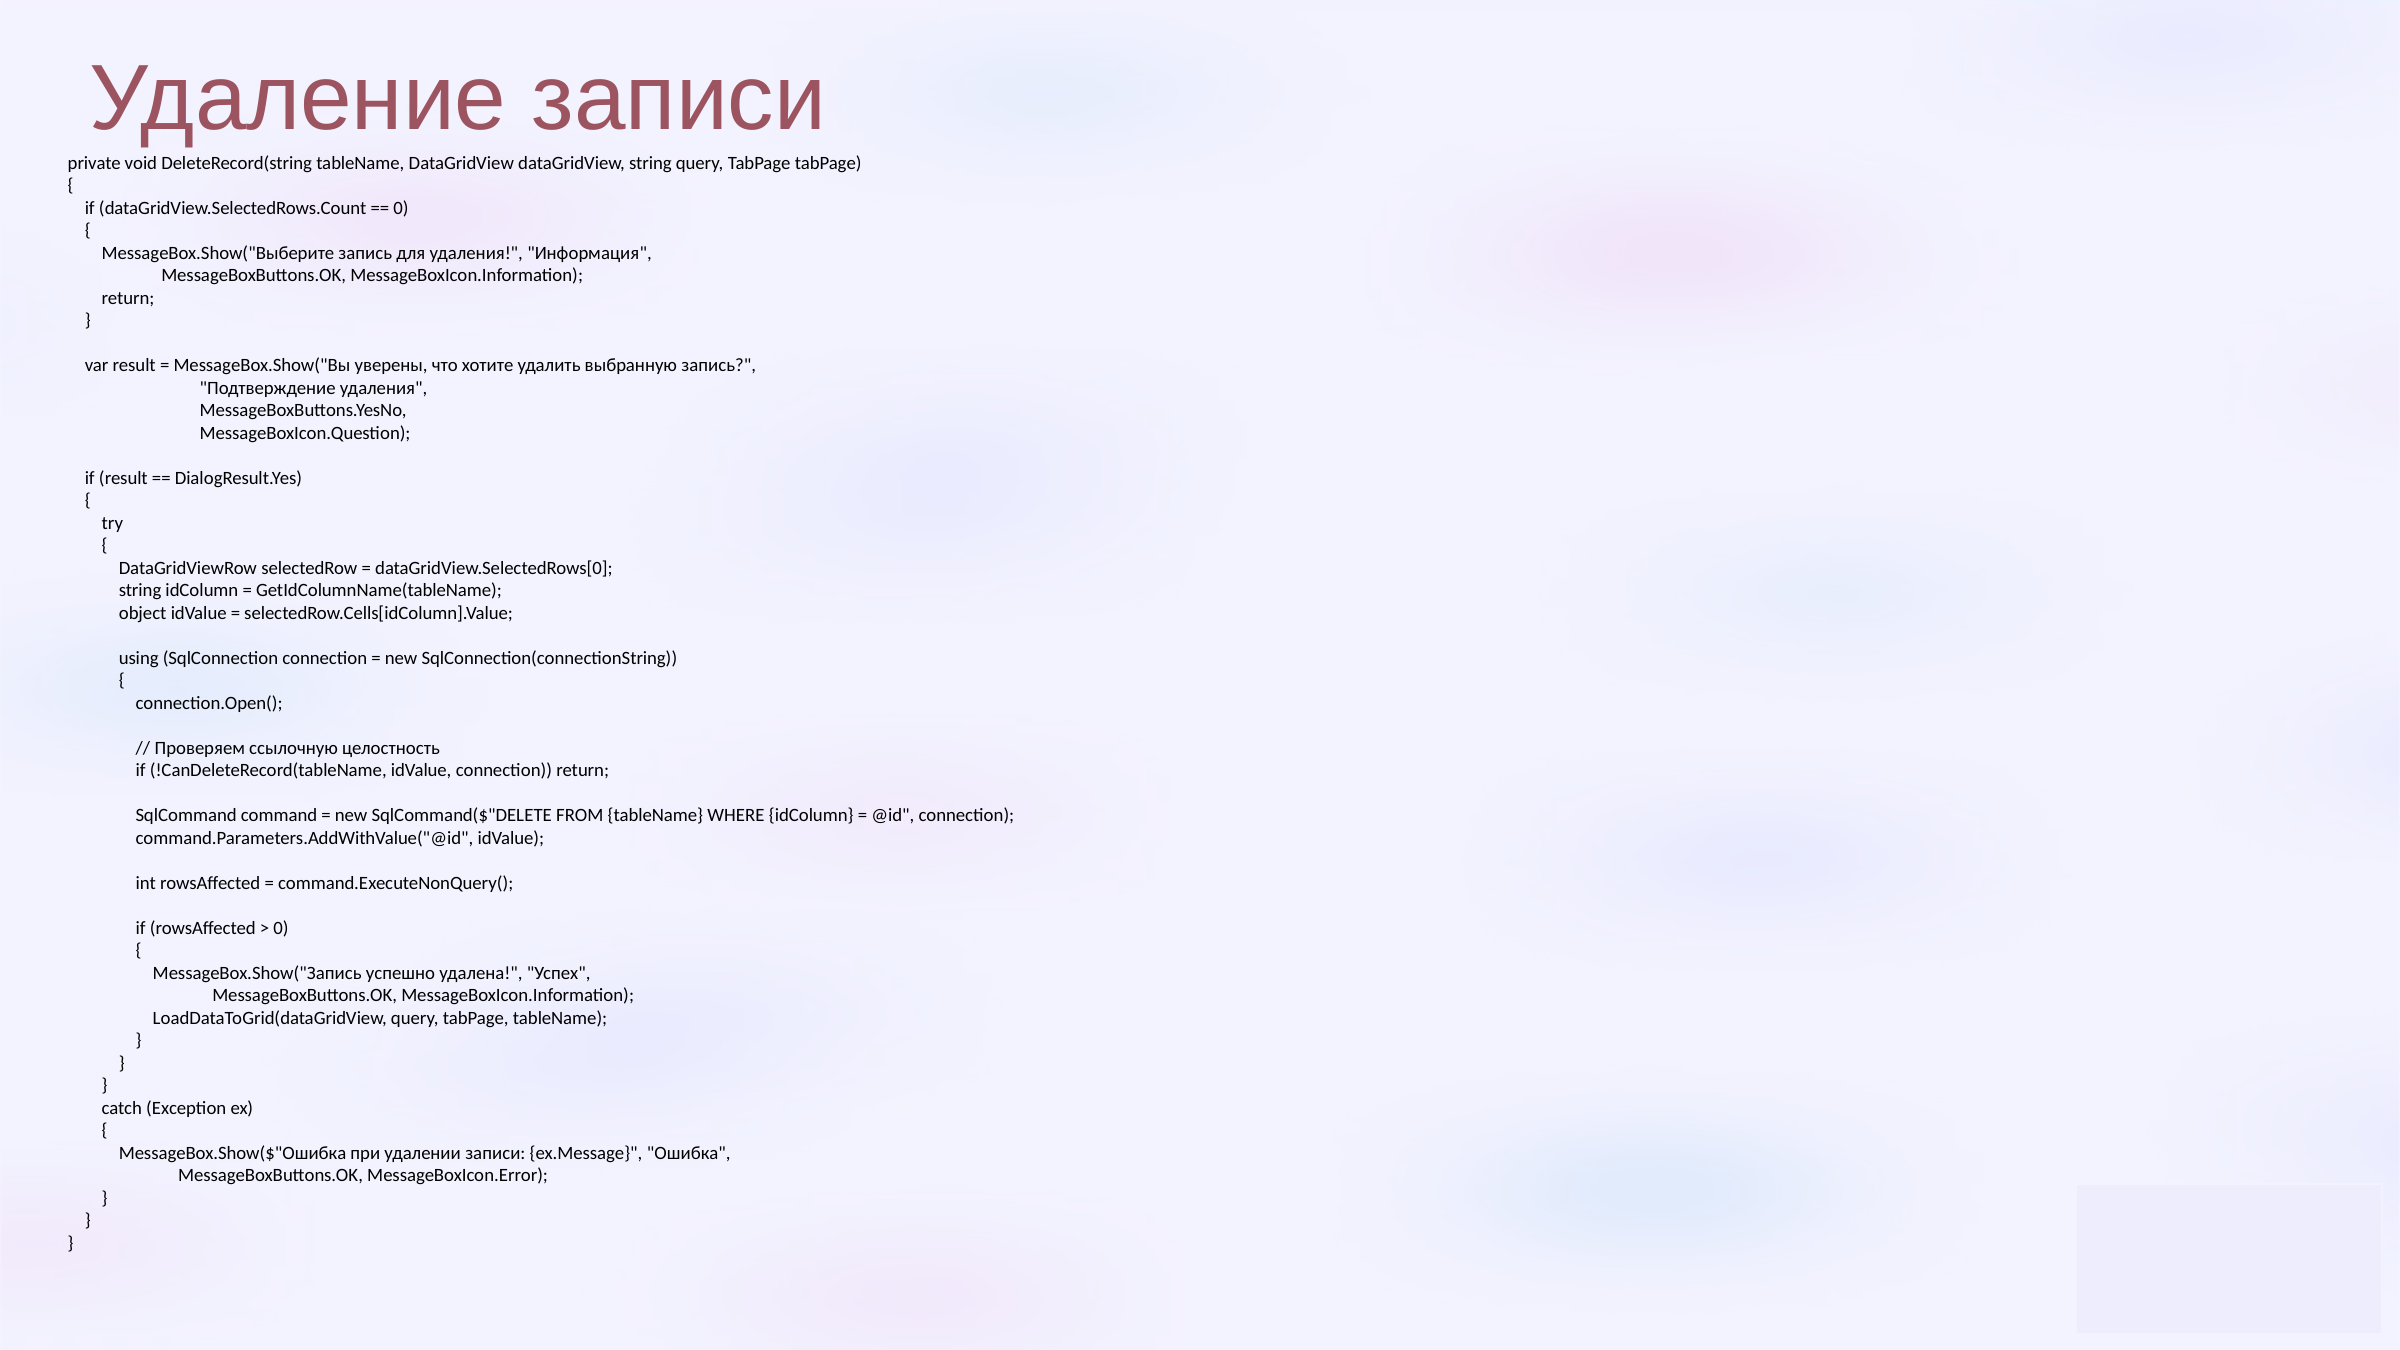

Удаление записи
private void DeleteRecord(string tableName, DataGridView dataGridView, string query, TabPage tabPage)
{
    if (dataGridView.SelectedRows.Count == 0)
    {
        MessageBox.Show("Выберите запись для удаления!", "Информация",
                      MessageBoxButtons.OK, MessageBoxIcon.Information);
        return;
    }

    var result = MessageBox.Show("Вы уверены, что хотите удалить выбранную запись?",
                               "Подтверждение удаления",
                               MessageBoxButtons.YesNo,
                               MessageBoxIcon.Question);

    if (result == DialogResult.Yes)
    {
        try
        {
            DataGridViewRow selectedRow = dataGridView.SelectedRows[0];
            string idColumn = GetIdColumnName(tableName);
            object idValue = selectedRow.Cells[idColumn].Value;

            using (SqlConnection connection = new SqlConnection(connectionString))
            {
                connection.Open();

                // Проверяем ссылочную целостность
                if (!CanDeleteRecord(tableName, idValue, connection)) return;

                SqlCommand command = new SqlCommand($"DELETE FROM {tableName} WHERE {idColumn} = @id", connection);
                command.Parameters.AddWithValue("@id", idValue);

                int rowsAffected = command.ExecuteNonQuery();

                if (rowsAffected > 0)
                {
                    MessageBox.Show("Запись успешно удалена!", "Успех",
                                  MessageBoxButtons.OK, MessageBoxIcon.Information);
                    LoadDataToGrid(dataGridView, query, tabPage, tableName);
                }
            }
        }
        catch (Exception ex)
        {
            MessageBox.Show($"Ошибка при удалении записи: {ex.Message}", "Ошибка",
                          MessageBoxButtons.OK, MessageBoxIcon.Error);
        }
    }
}